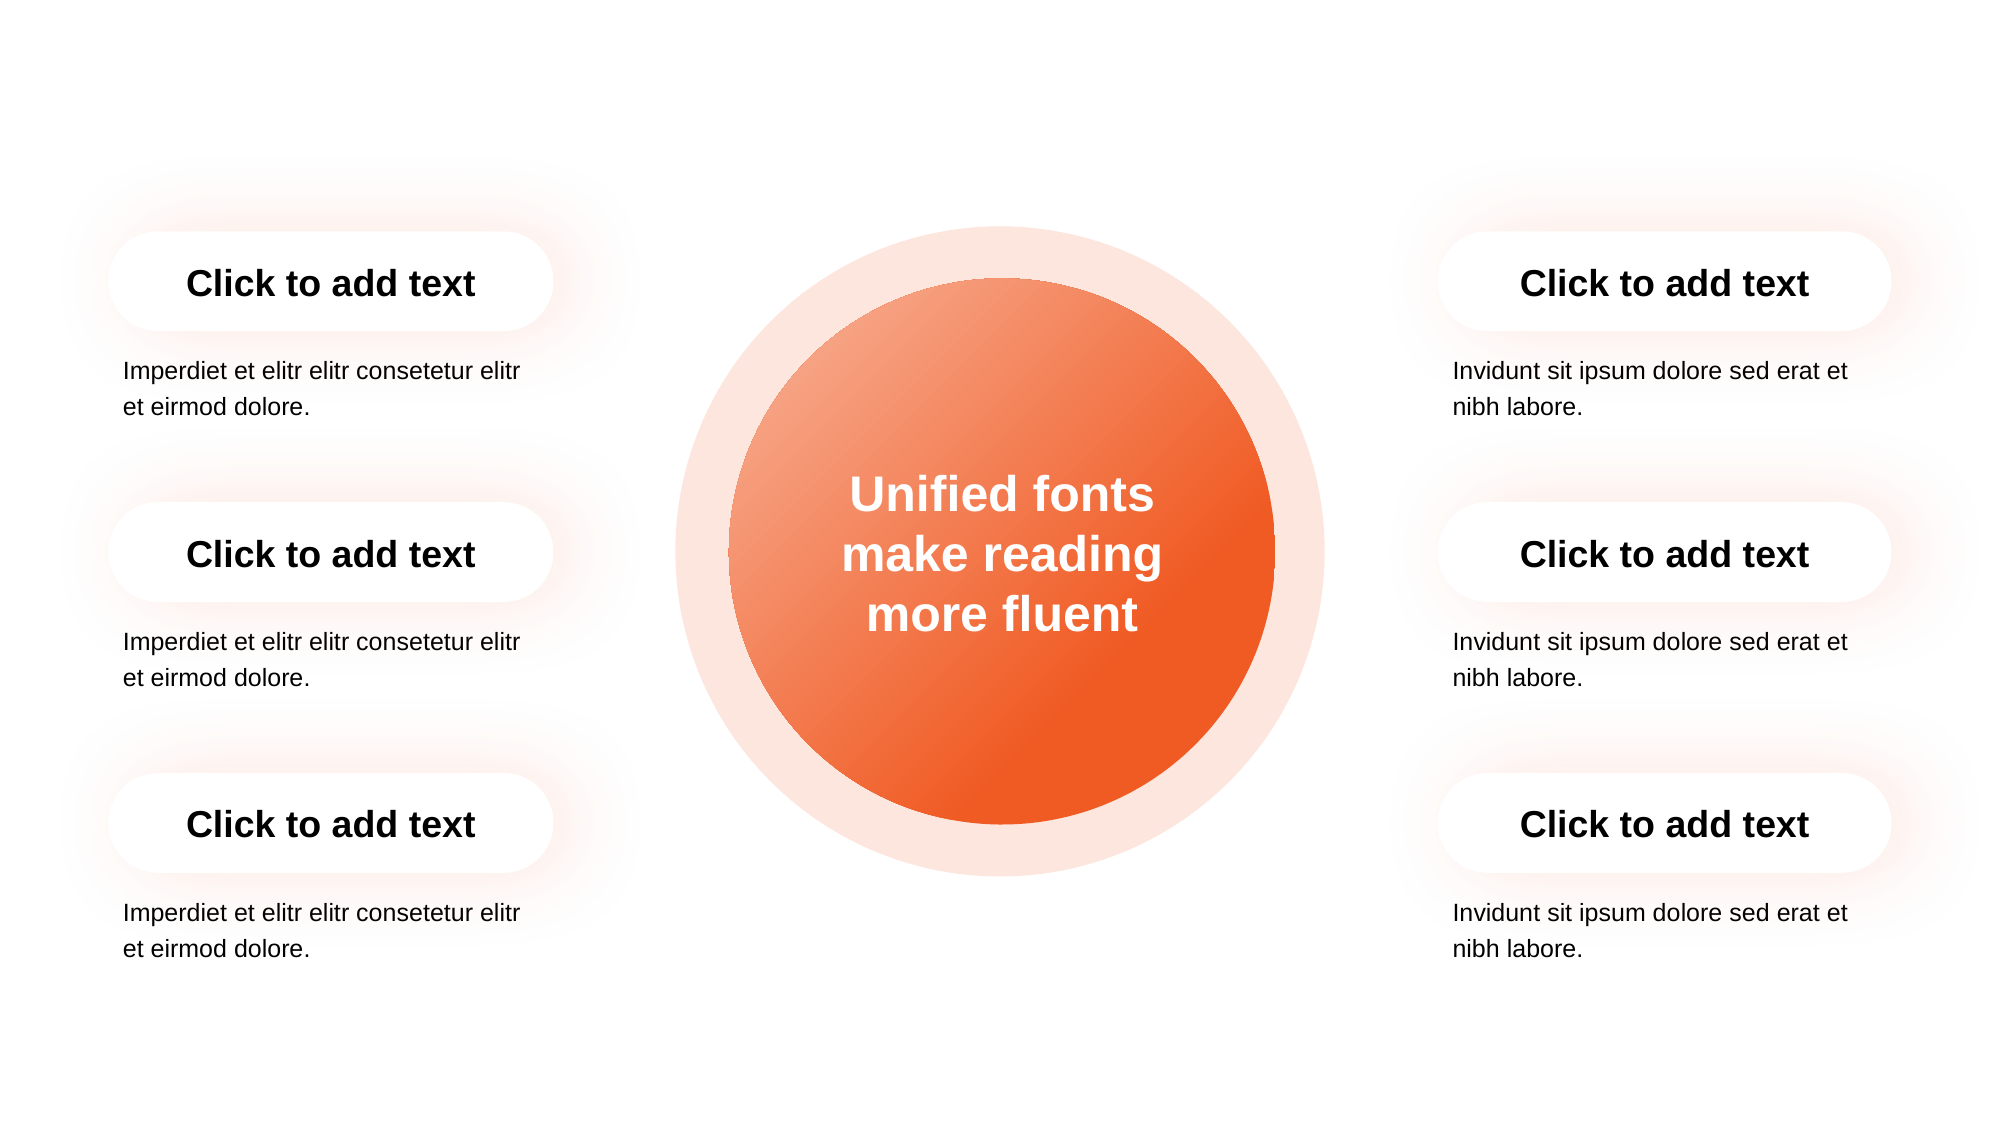

Click to add text
Imperdiet et elitr elitr consetetur elitr et eirmod dolore.
Click to add text
Invidunt sit ipsum dolore sed erat et nibh labore.
Unified fonts make reading more fluent
Click to add text
Invidunt sit ipsum dolore sed erat et nibh labore.
Click to add text
Imperdiet et elitr elitr consetetur elitr et eirmod dolore.
Click to add text
Imperdiet et elitr elitr consetetur elitr et eirmod dolore.
Click to add text
Invidunt sit ipsum dolore sed erat et nibh labore.